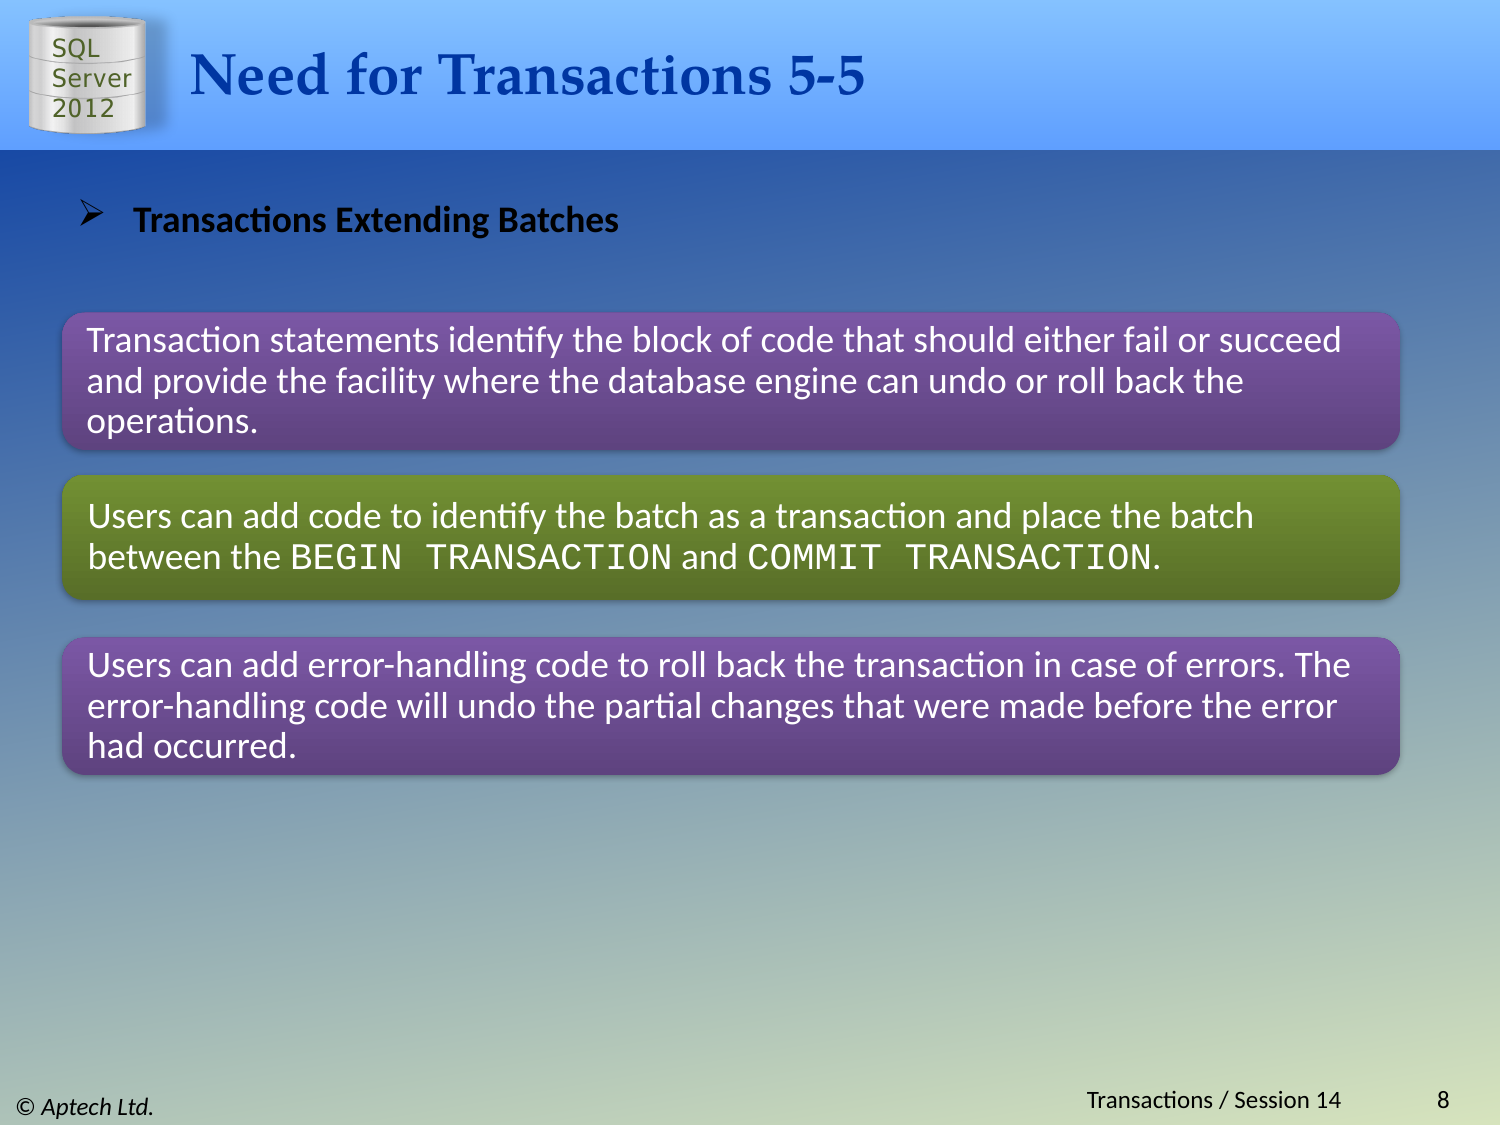

# Need for Transactions 5-5
Transactions Extending Batches

Transaction statements identify the block of code that should either fail or succeed and provide the facility where the database engine can undo or roll back the operations.

Users can add code to identify the batch as a transaction and place the batch between the BEGIN TRANSACTION and COMMIT TRANSACTION.

Users can add error-handling code to roll back the transaction in case of errors. The error-handling code will undo the partial changes that were made before the error had occurred.
Transactions / Session 14
8